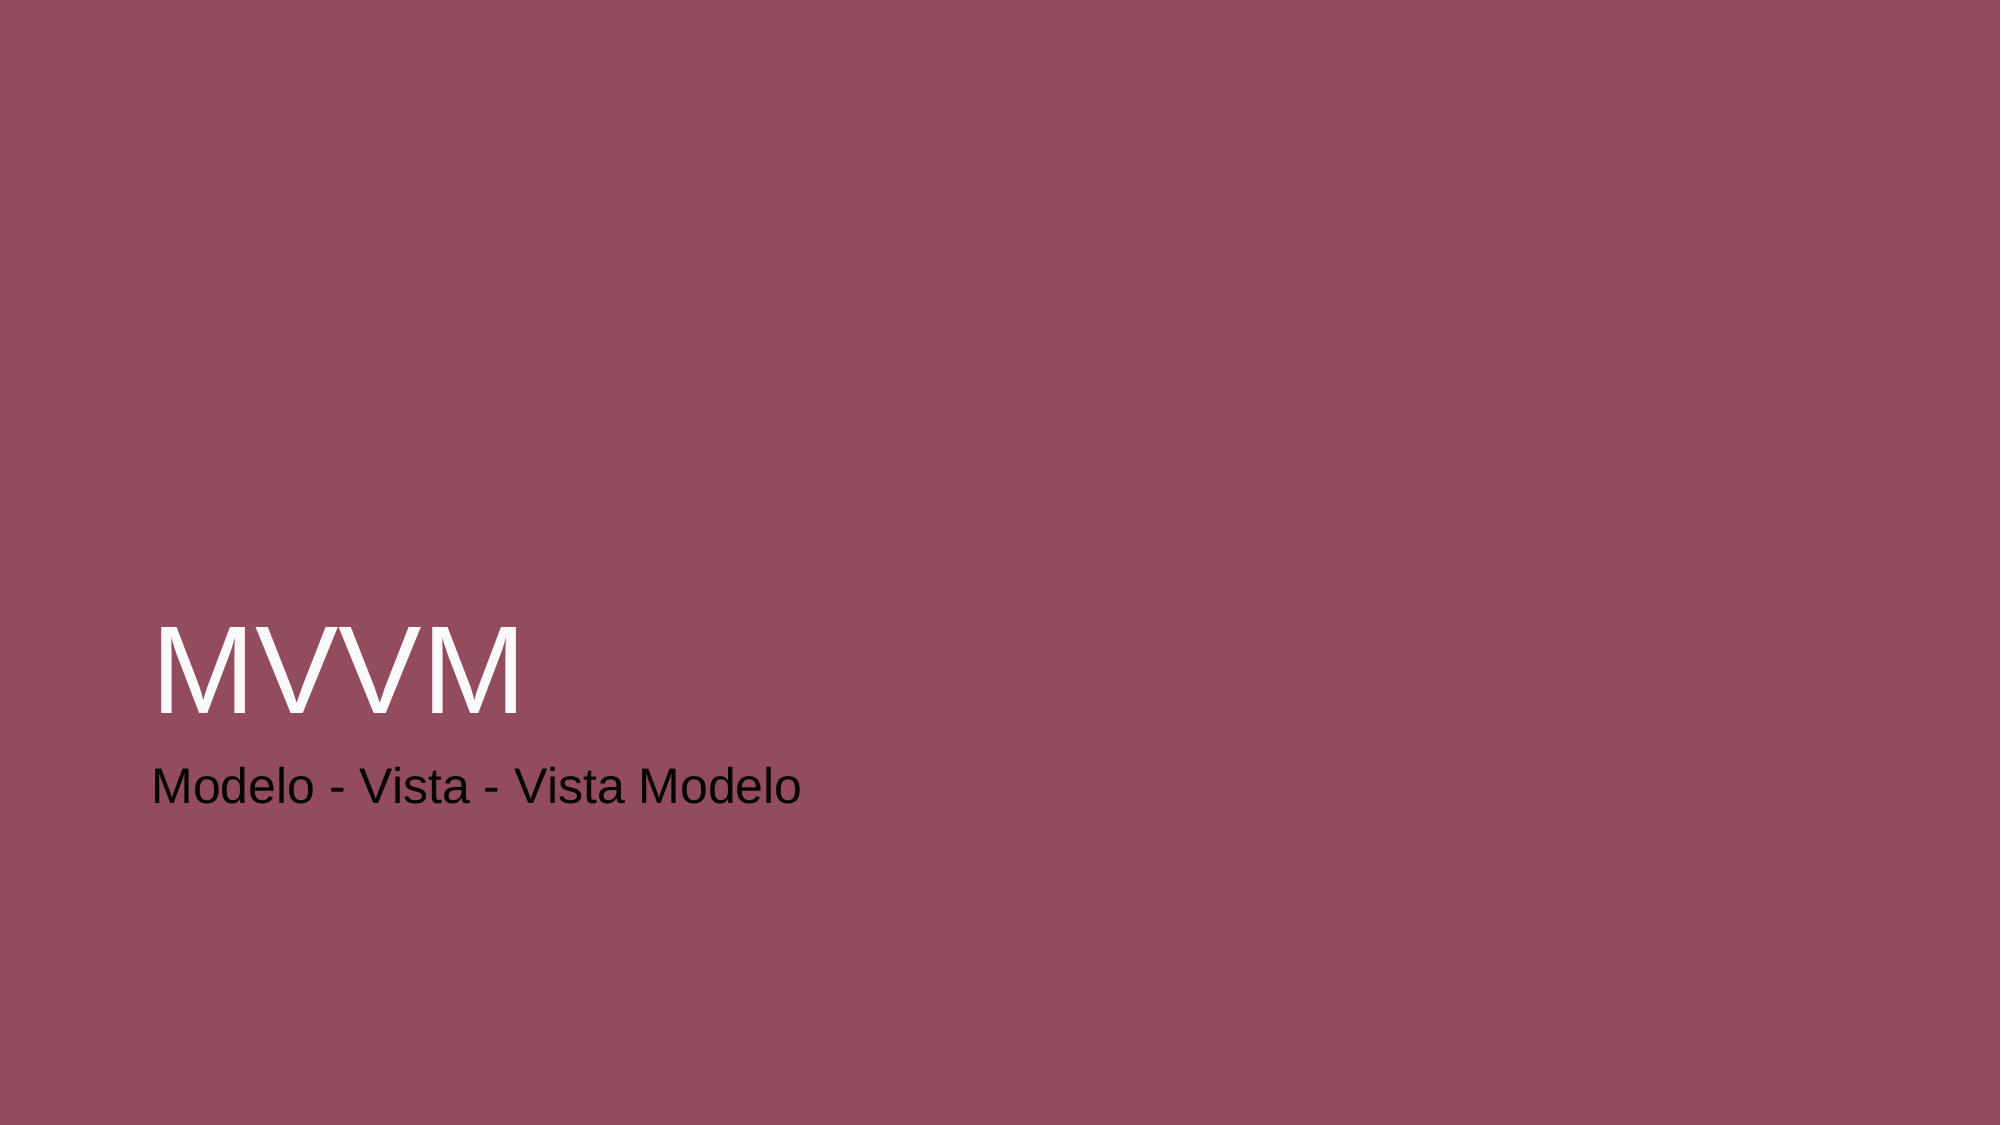

# MVVM
Modelo - Vista - Vista Modelo